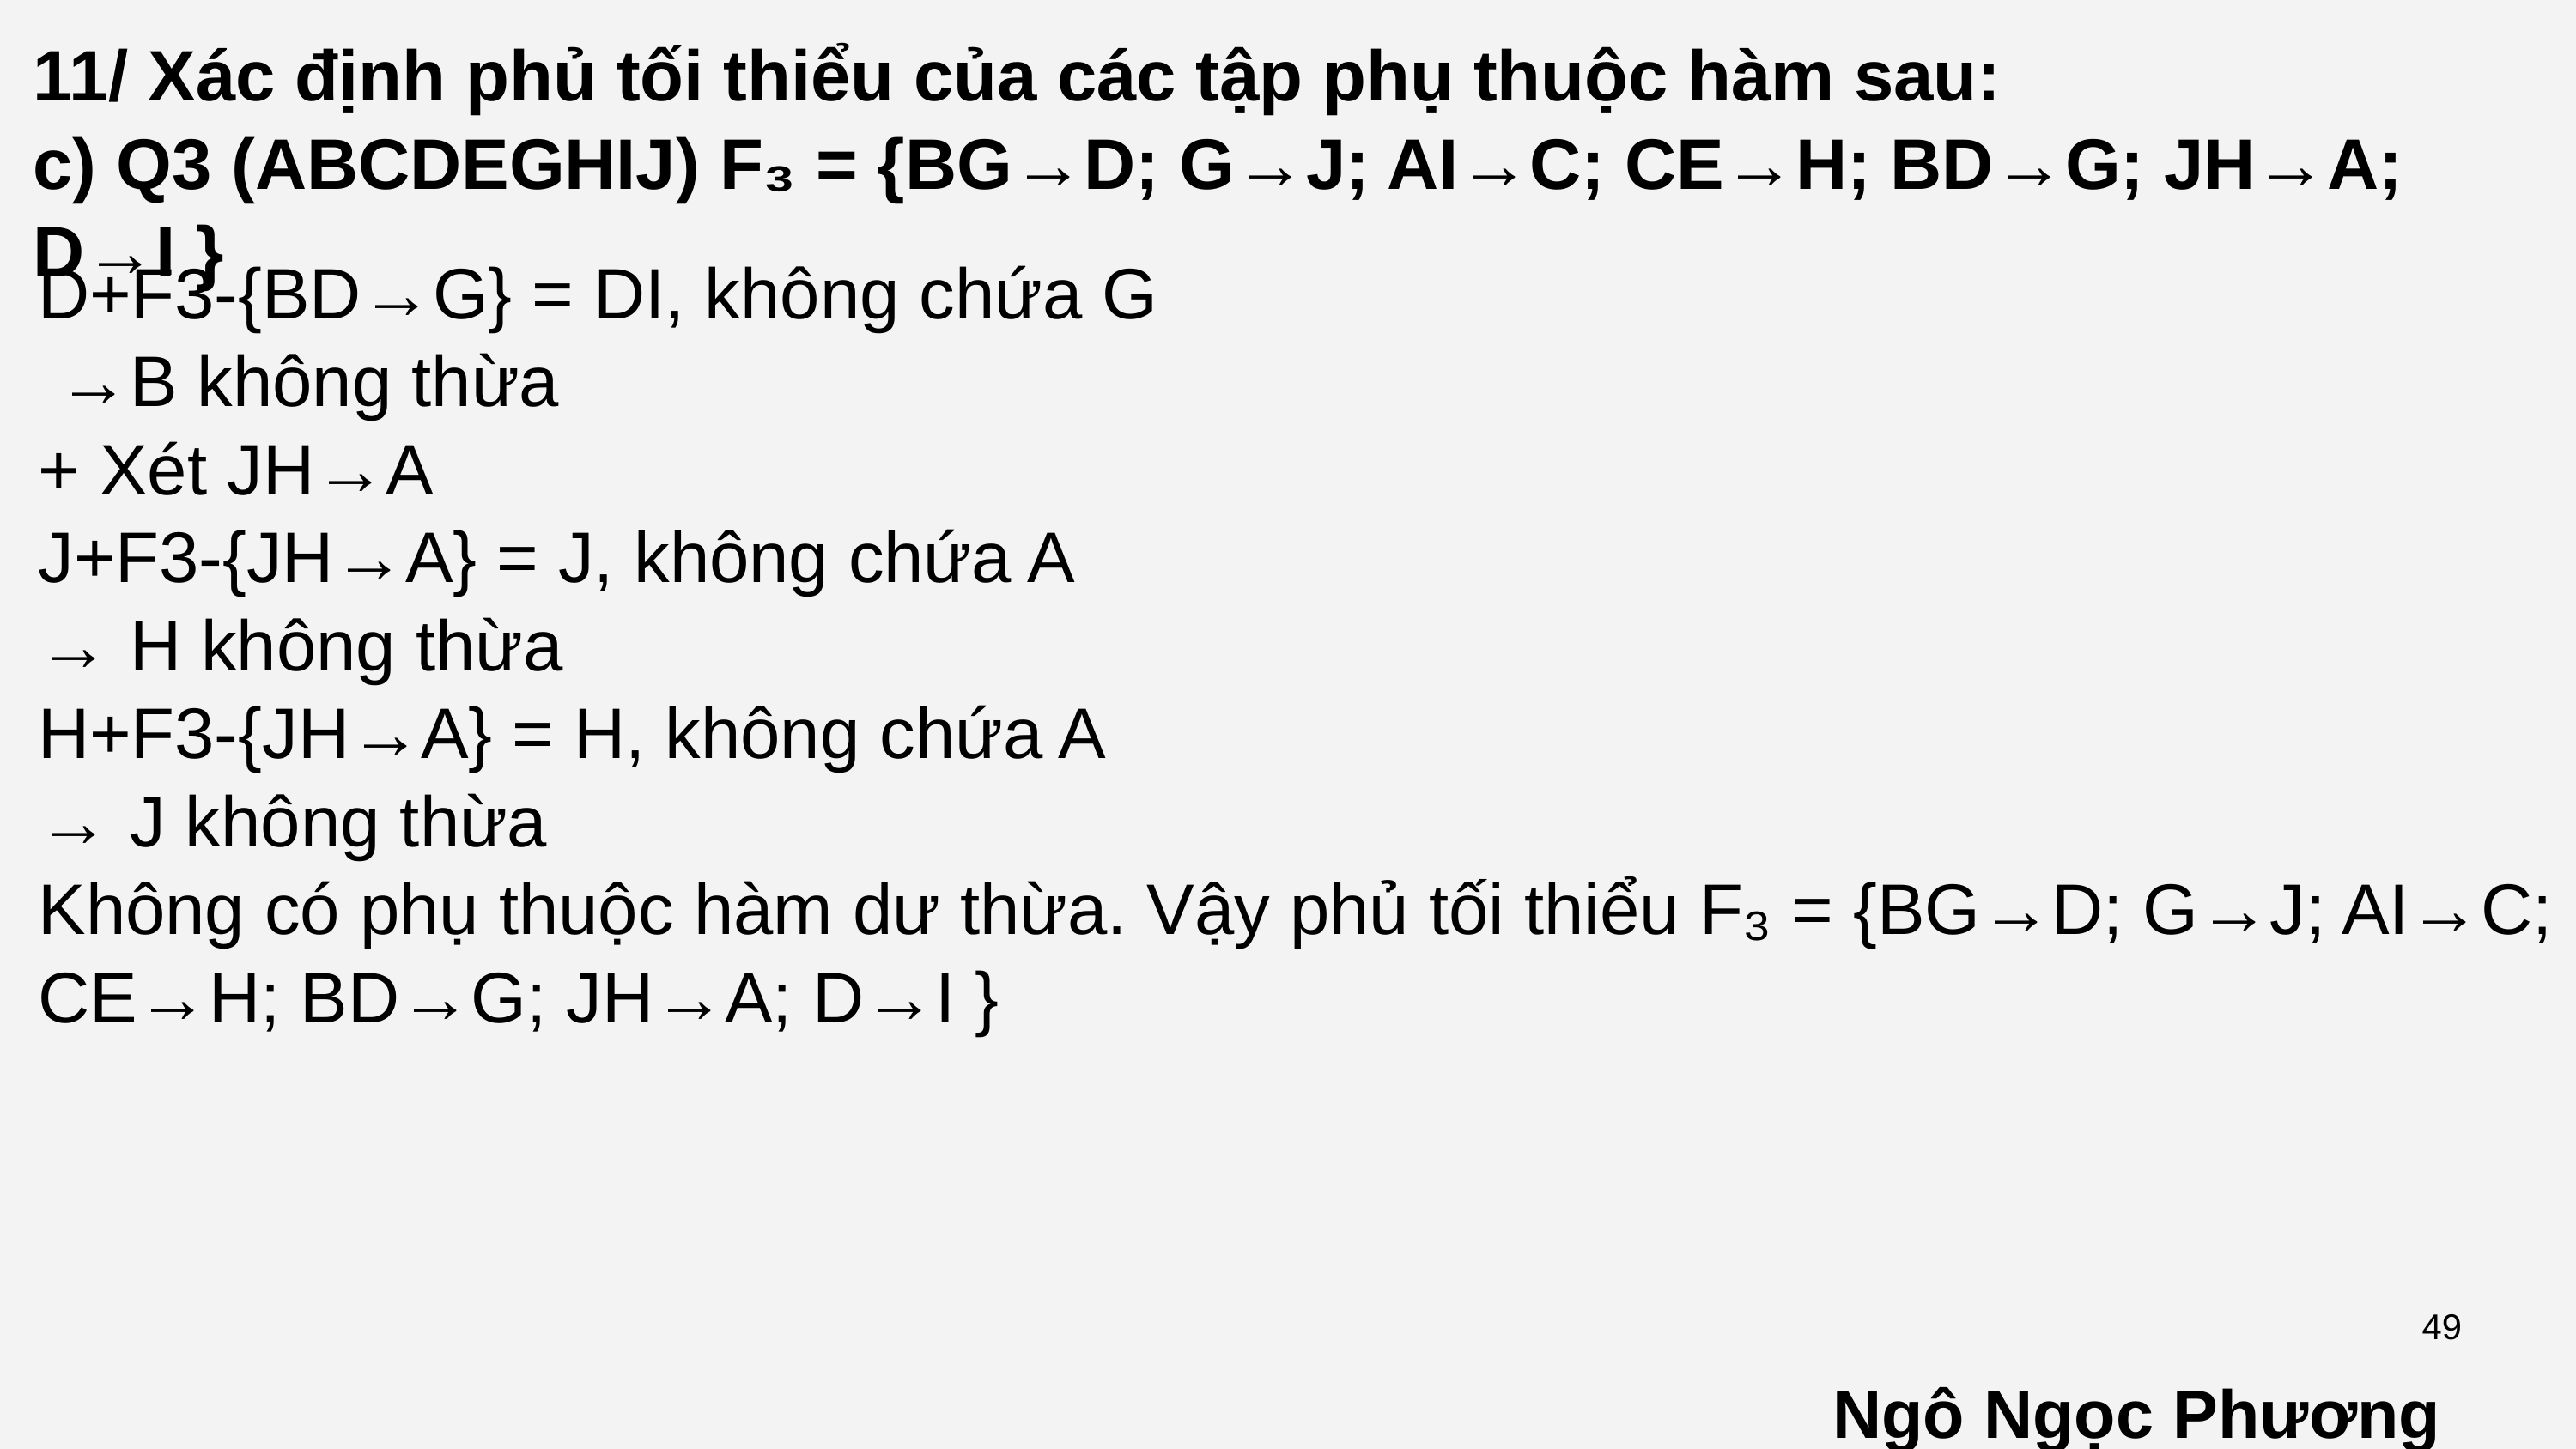

11/ Xác định phủ tối thiểu của các tập phụ thuộc hàm sau:
c) Q3 (ABCDEGHIJ) F₃ = {BG→D; G→J; AI→C; CE→H; BD→G; JH→A; D→I }

D+F3-{BD→G} = DI, không chứa G
 →B không thừa
+ Xét JH→A
J+F3-{JH→A} = J, không chứa A
→ H không thừa
H+F3-{JH→A} = H, không chứa A
→ J không thừa
Không có phụ thuộc hàm dư thừa. Vậy phủ tối thiểu F₃ = {BG→D; G→J; AI→C; CE→H; BD→G; JH→A; D→I }

49
Ngô Ngọc Phương Trinh